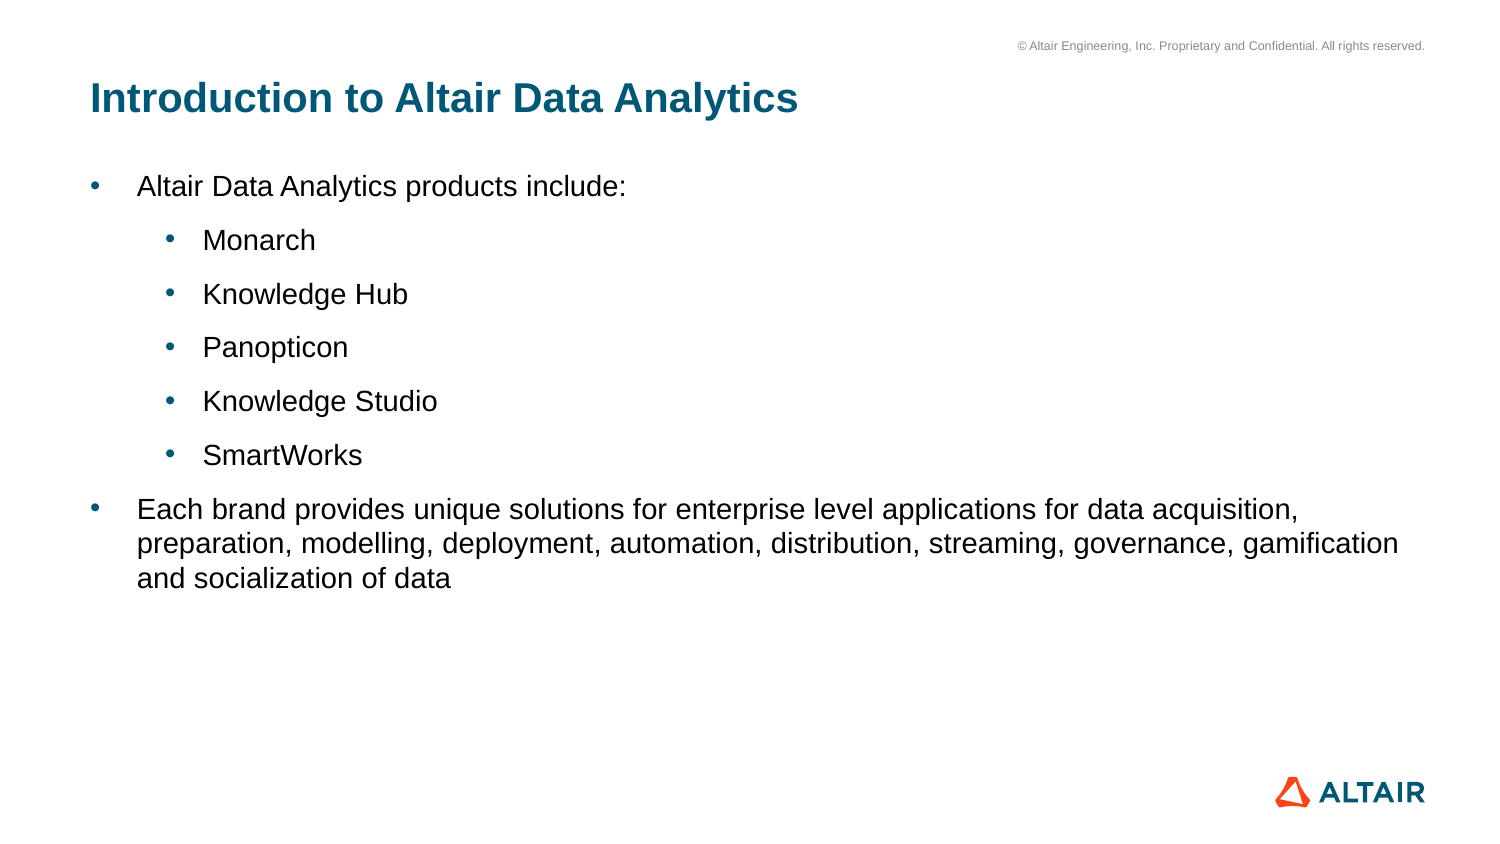

# Introduction to Altair Data Analytics
Altair Data Analytics products include:
Monarch
Knowledge Hub
Panopticon
Knowledge Studio
SmartWorks
Each brand provides unique solutions for enterprise level applications for data acquisition, preparation, modelling, deployment, automation, distribution, streaming, governance, gamification and socialization of data